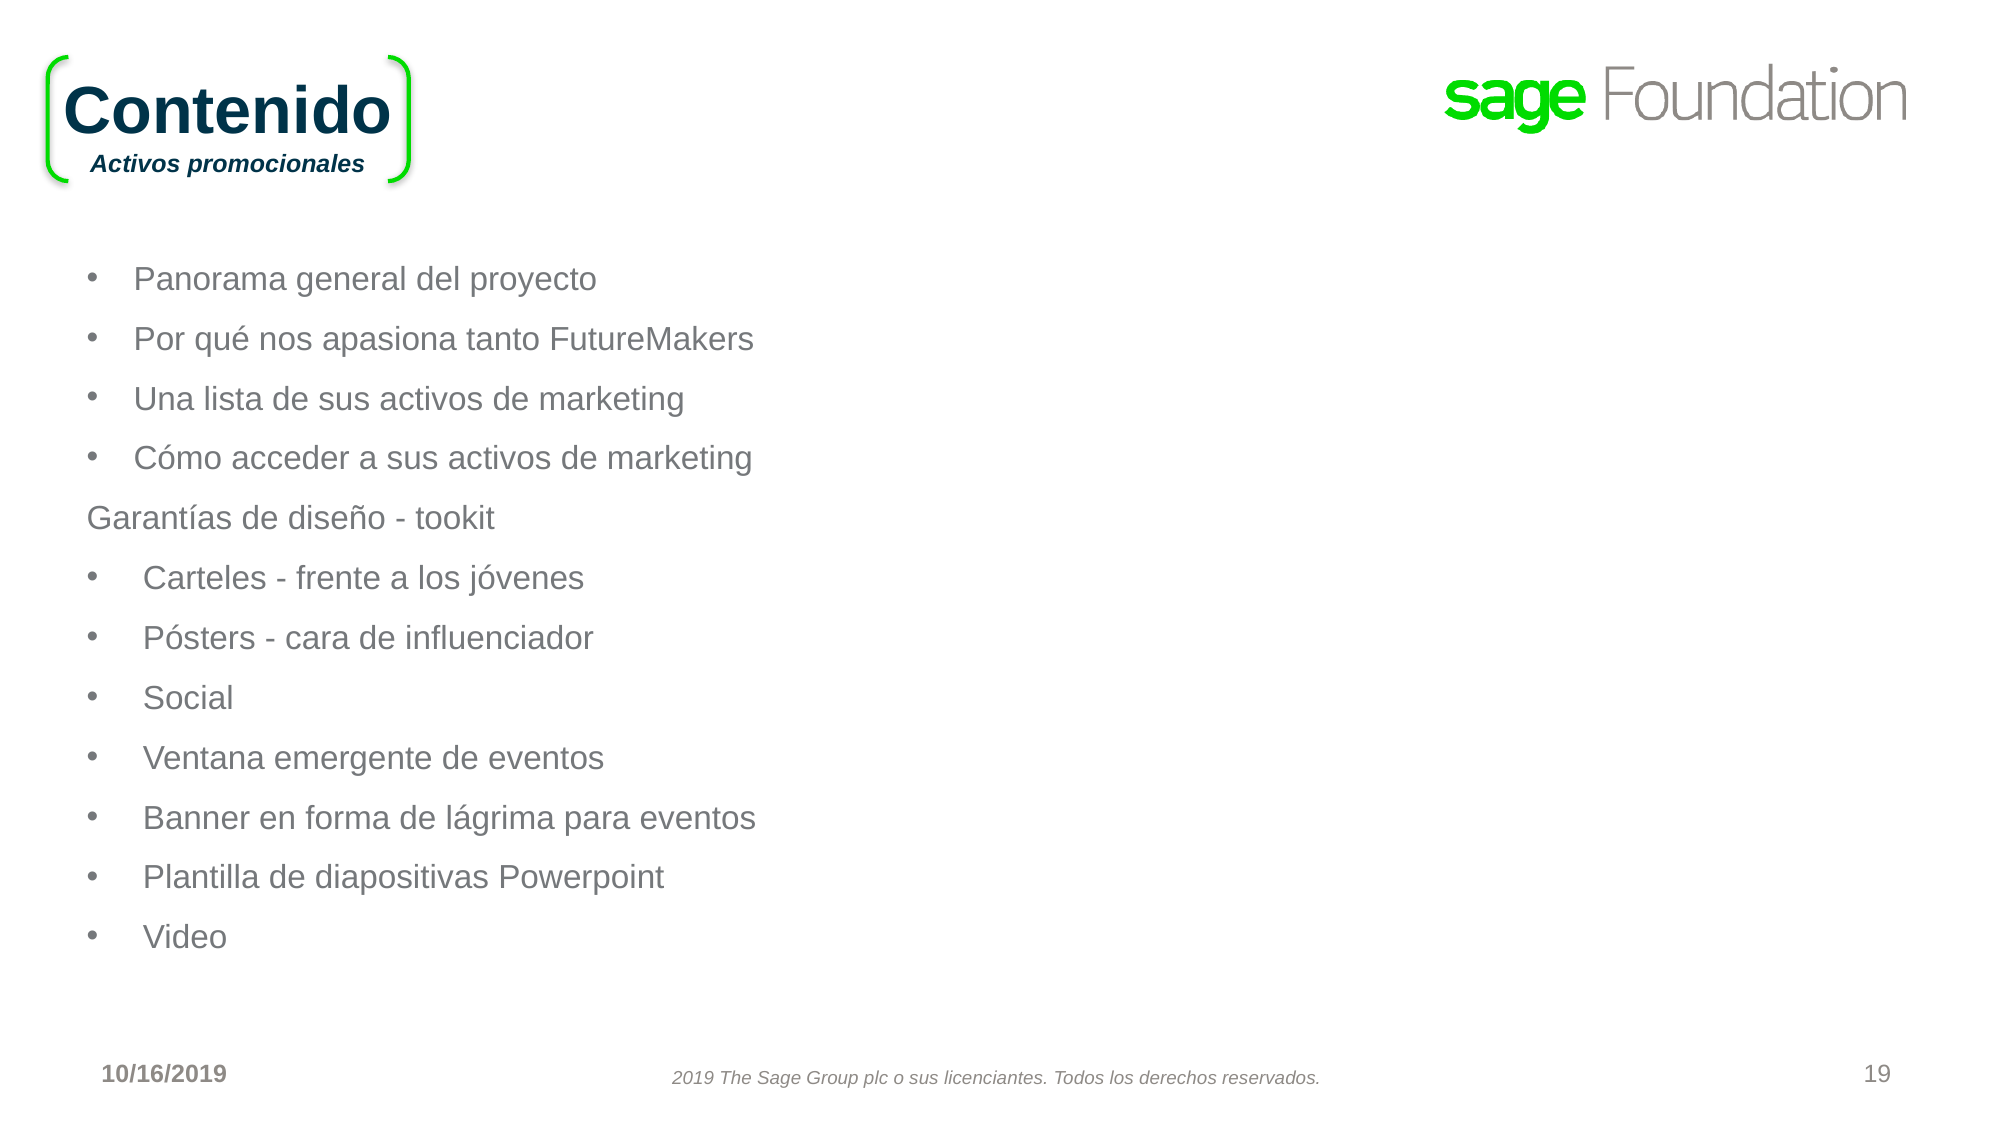

# Contenido Activos promocionales
Panorama general del proyecto
Por qué nos apasiona tanto FutureMakers
Una lista de sus activos de marketing
Cómo acceder a sus activos de marketing
Garantías de diseño - tookit
Carteles - frente a los jóvenes
Pósters - cara de influenciador
Social
Ventana emergente de eventos
Banner en forma de lágrima para eventos
Plantilla de diapositivas Powerpoint
Video

10/16/2019
19